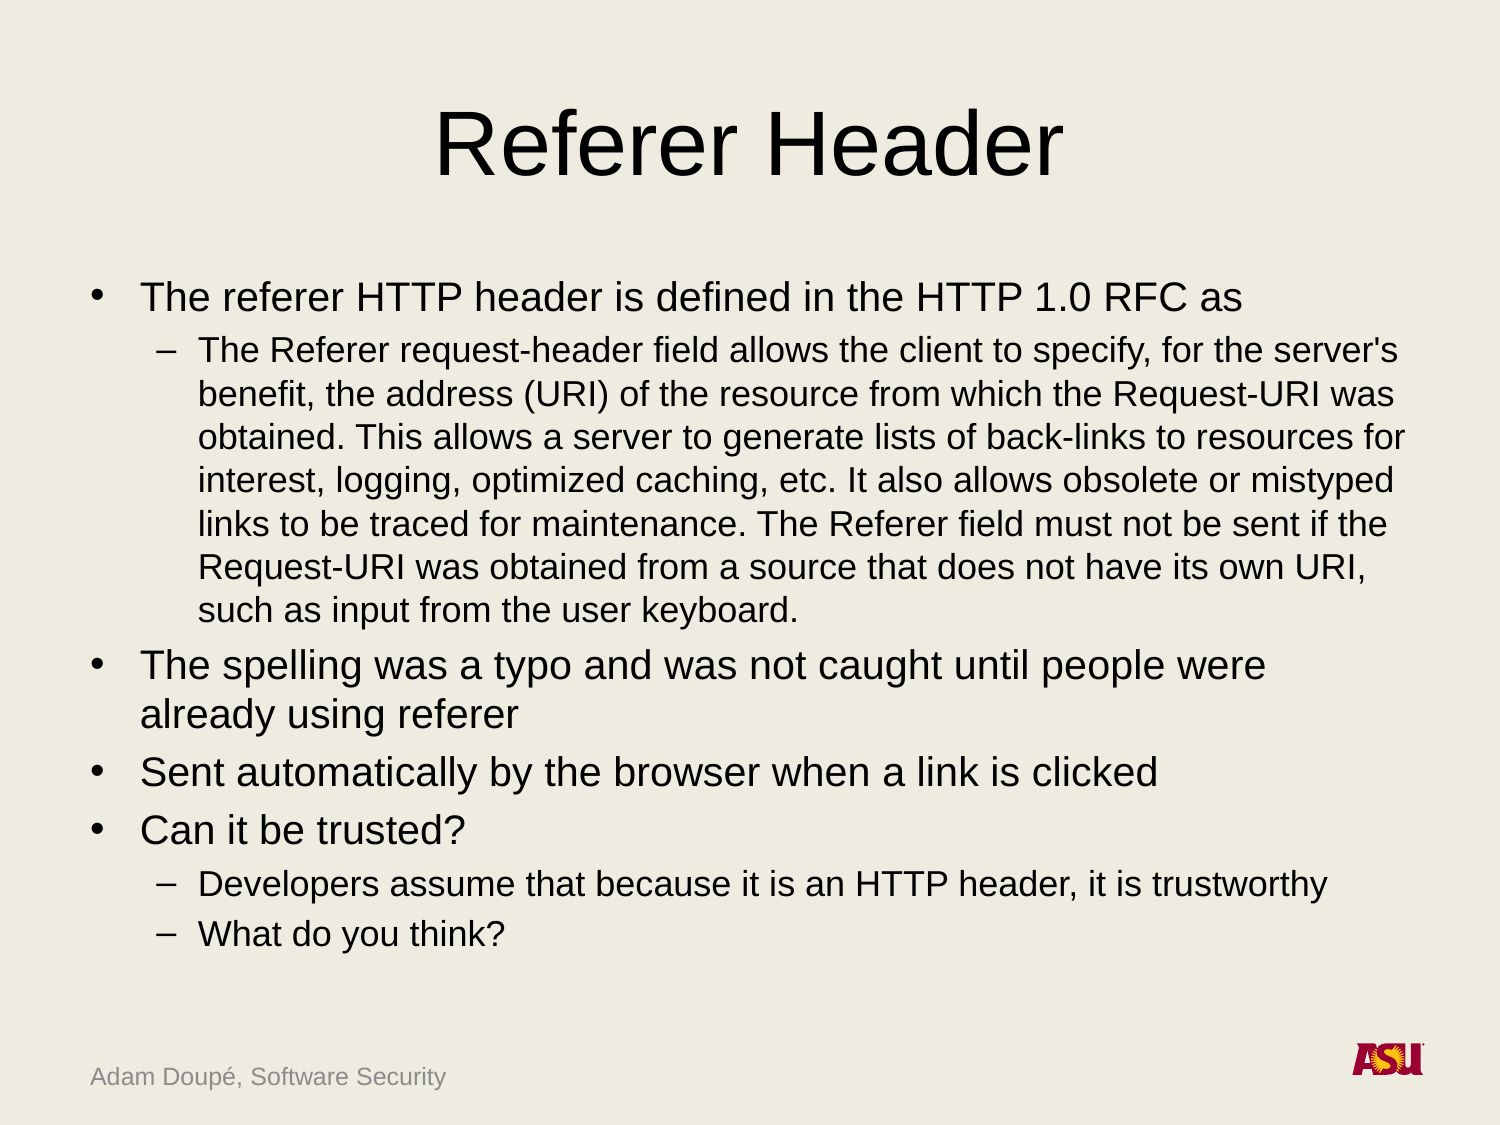

# Referer Header
The referer HTTP header is defined in the HTTP 1.0 RFC as
The Referer request-header field allows the client to specify, for the server's benefit, the address (URI) of the resource from which the Request-URI was obtained. This allows a server to generate lists of back-links to resources for interest, logging, optimized caching, etc. It also allows obsolete or mistyped links to be traced for maintenance. The Referer field must not be sent if the Request-URI was obtained from a source that does not have its own URI, such as input from the user keyboard.
The spelling was a typo and was not caught until people were already using referer
Sent automatically by the browser when a link is clicked
Can it be trusted?
Developers assume that because it is an HTTP header, it is trustworthy
What do you think?